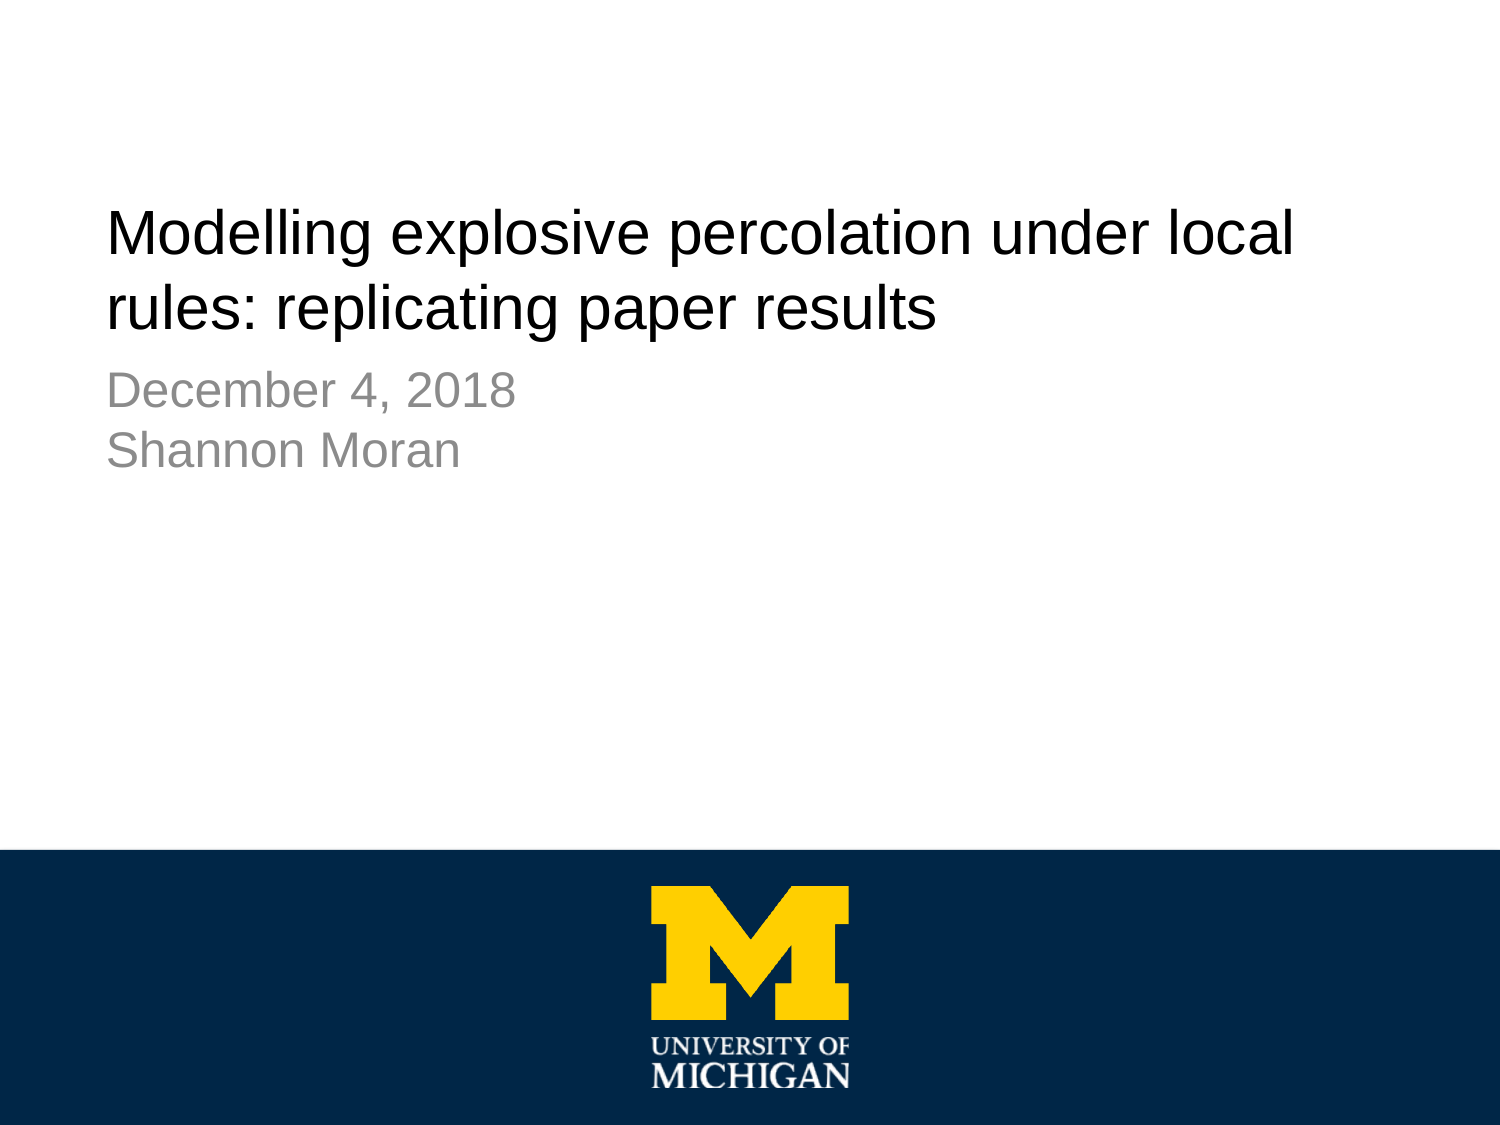

# Modelling explosive percolation under local rules: replicating paper results
December 4, 2018
Shannon Moran